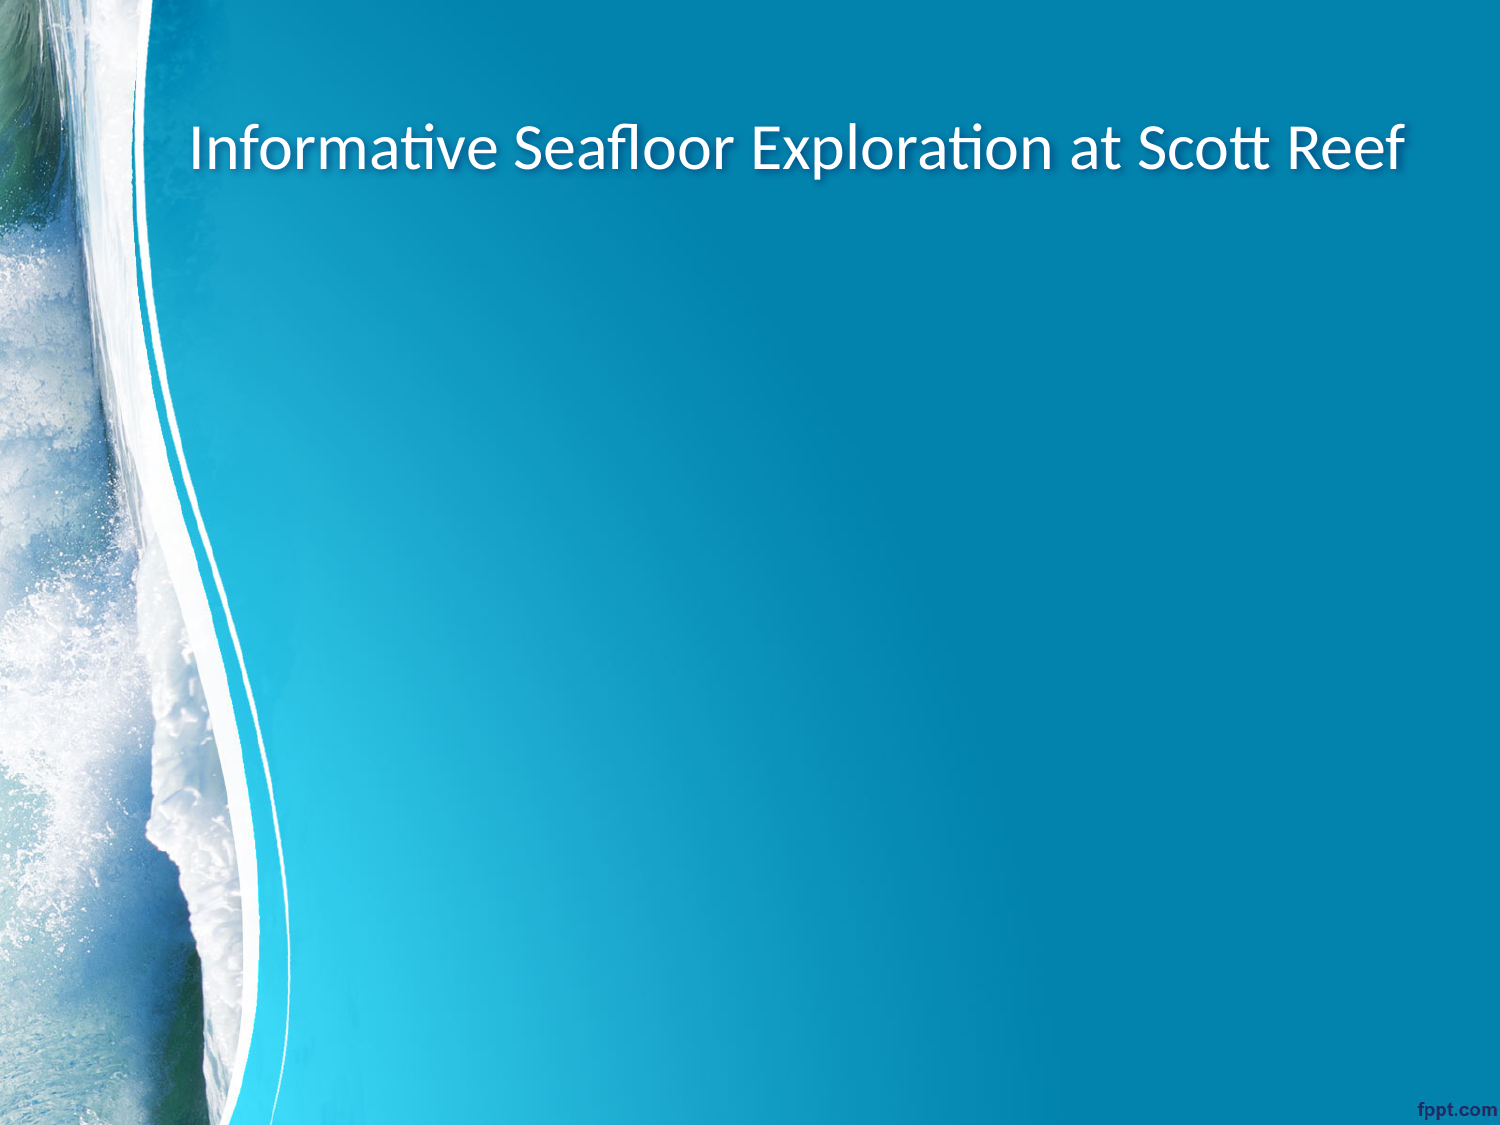

# Informative Seafloor Exploration at Scott Reef